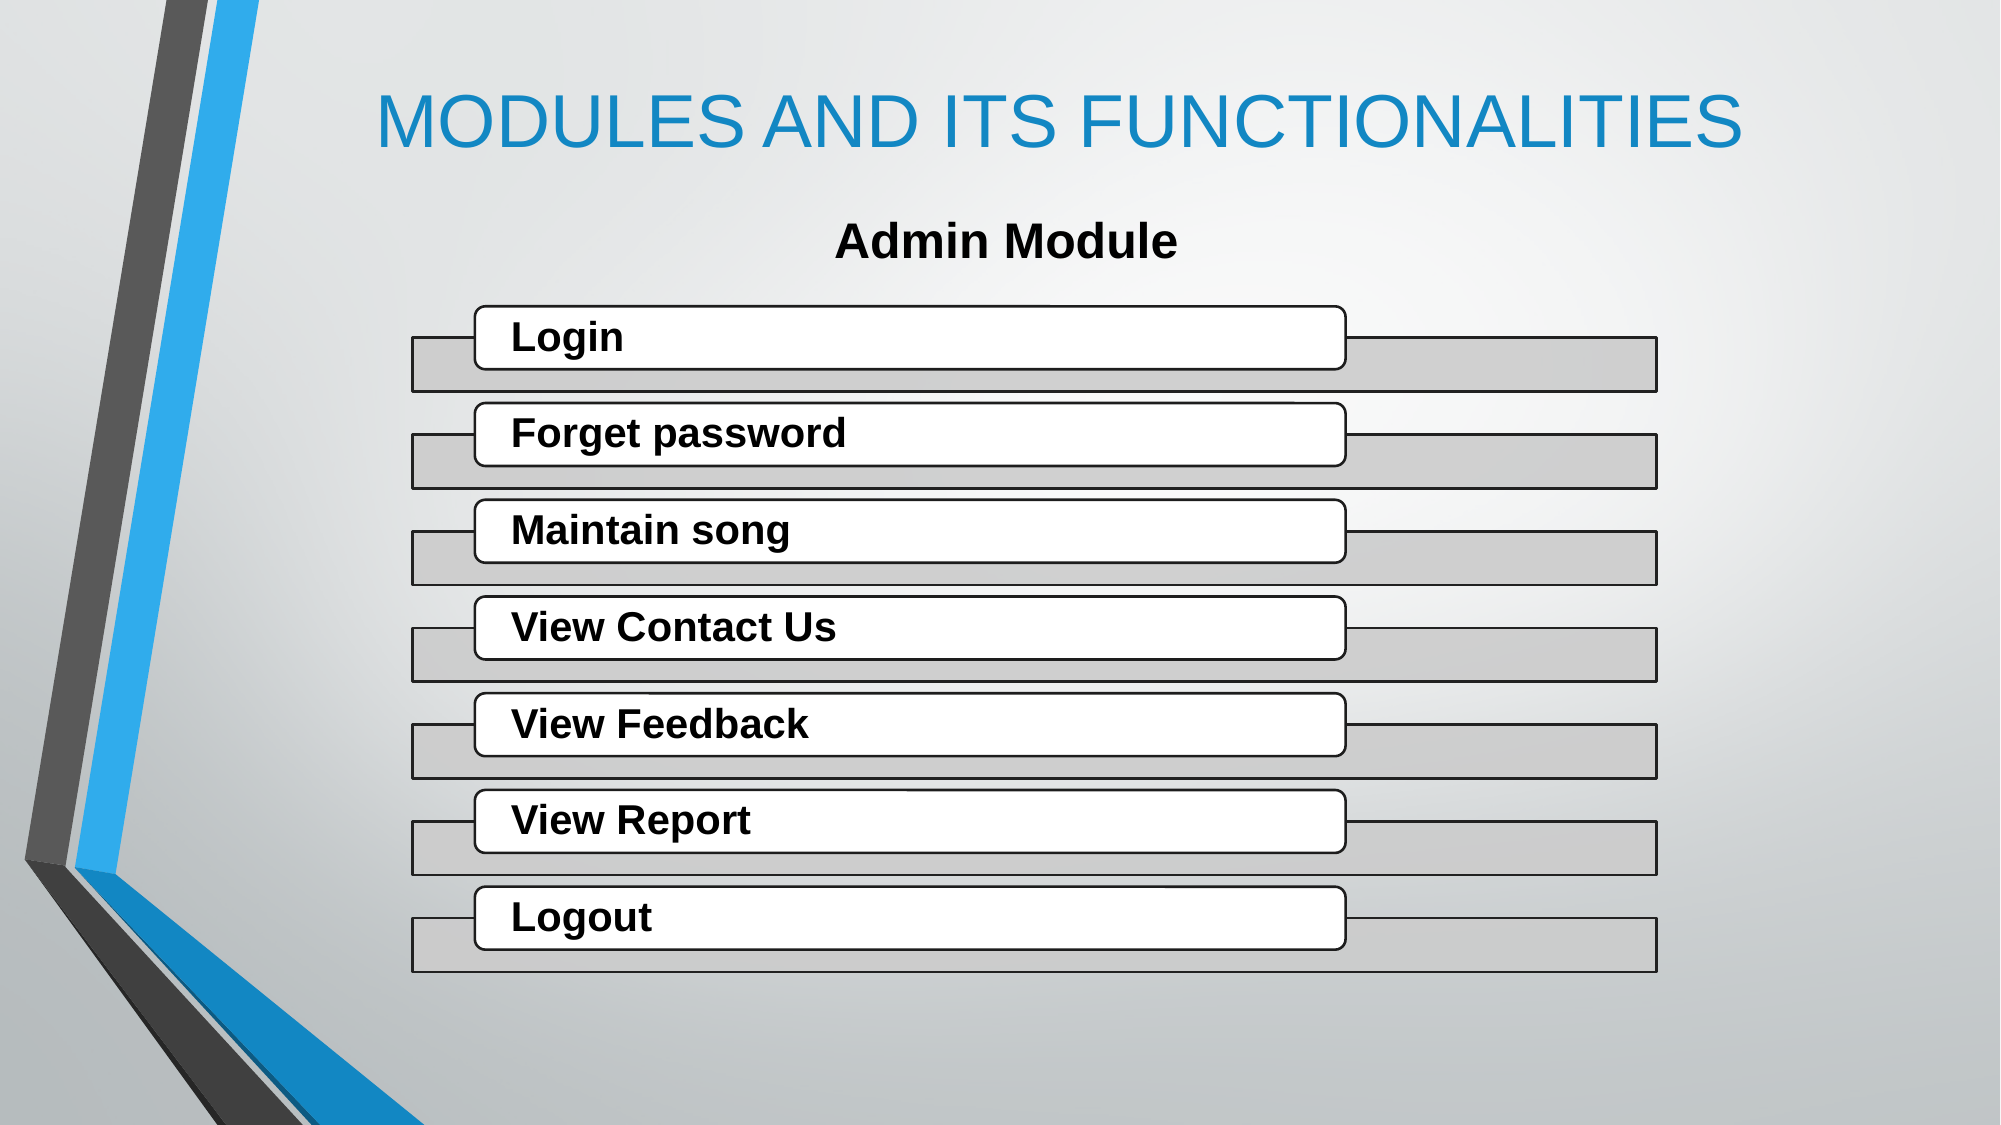

MODULES AND ITS FUNCTIONALITIES
Admin Module

Login
Forget password
Maintain song
View Contact Us
View Feedback
View Report
Logout